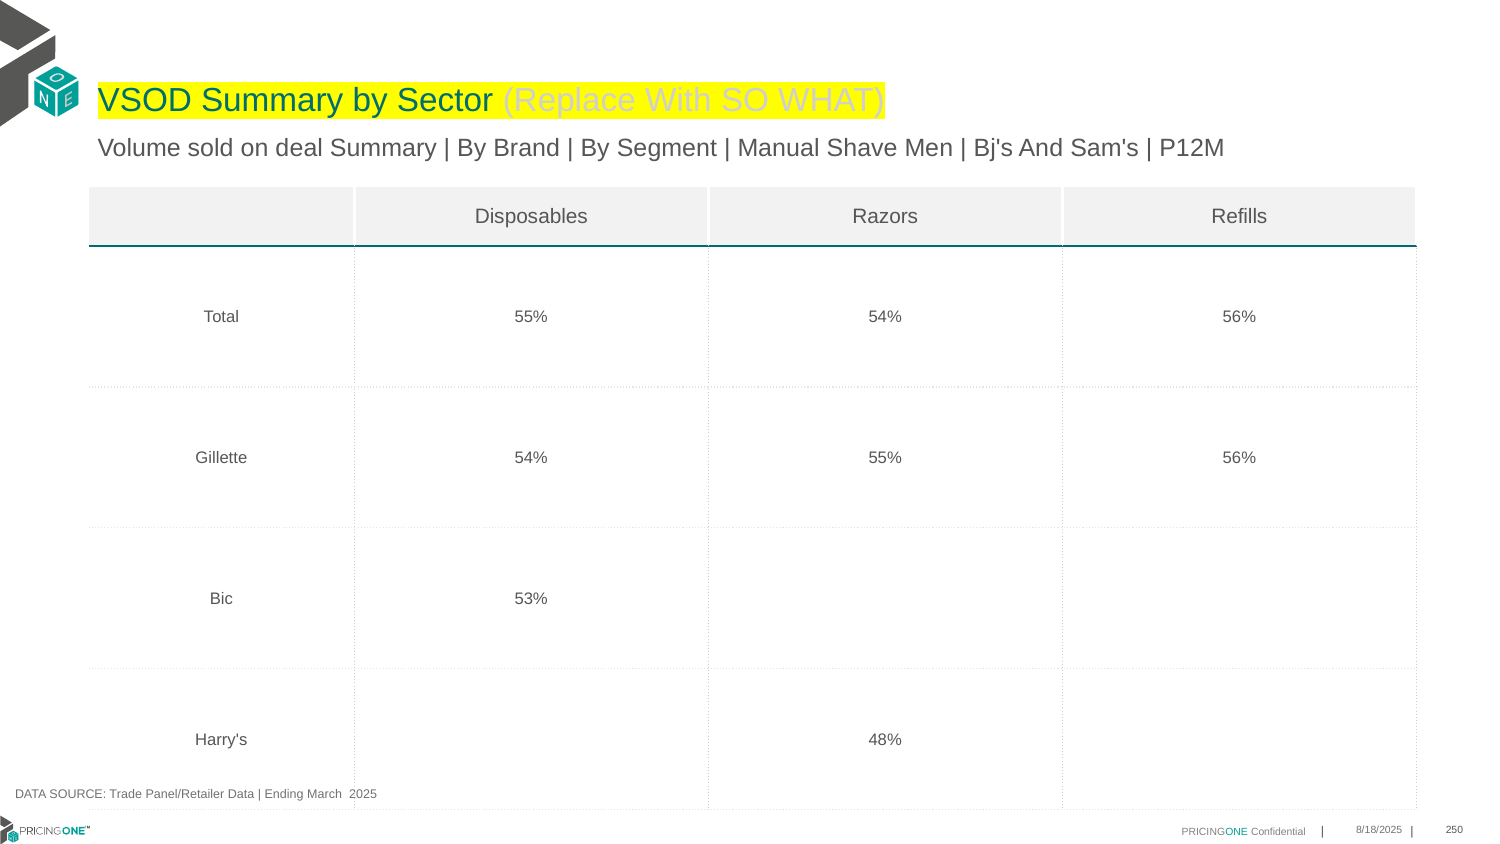

# VSOD Summary by Sector (Replace With SO WHAT)
Volume sold on deal Summary | By Brand | By Segment | Manual Shave Men | Bj's And Sam's | P12M
|  | Disposables | Razors | Refills |
| --- | --- | --- | --- |
| Total | 55% | 54% | 56% |
| Gillette | 54% | 55% | 56% |
| Bic | 53% |  |  |
| Harry's |  | 48% |  |
DATA SOURCE: Trade Panel/Retailer Data | Ending March  2025

8/18/2025
250